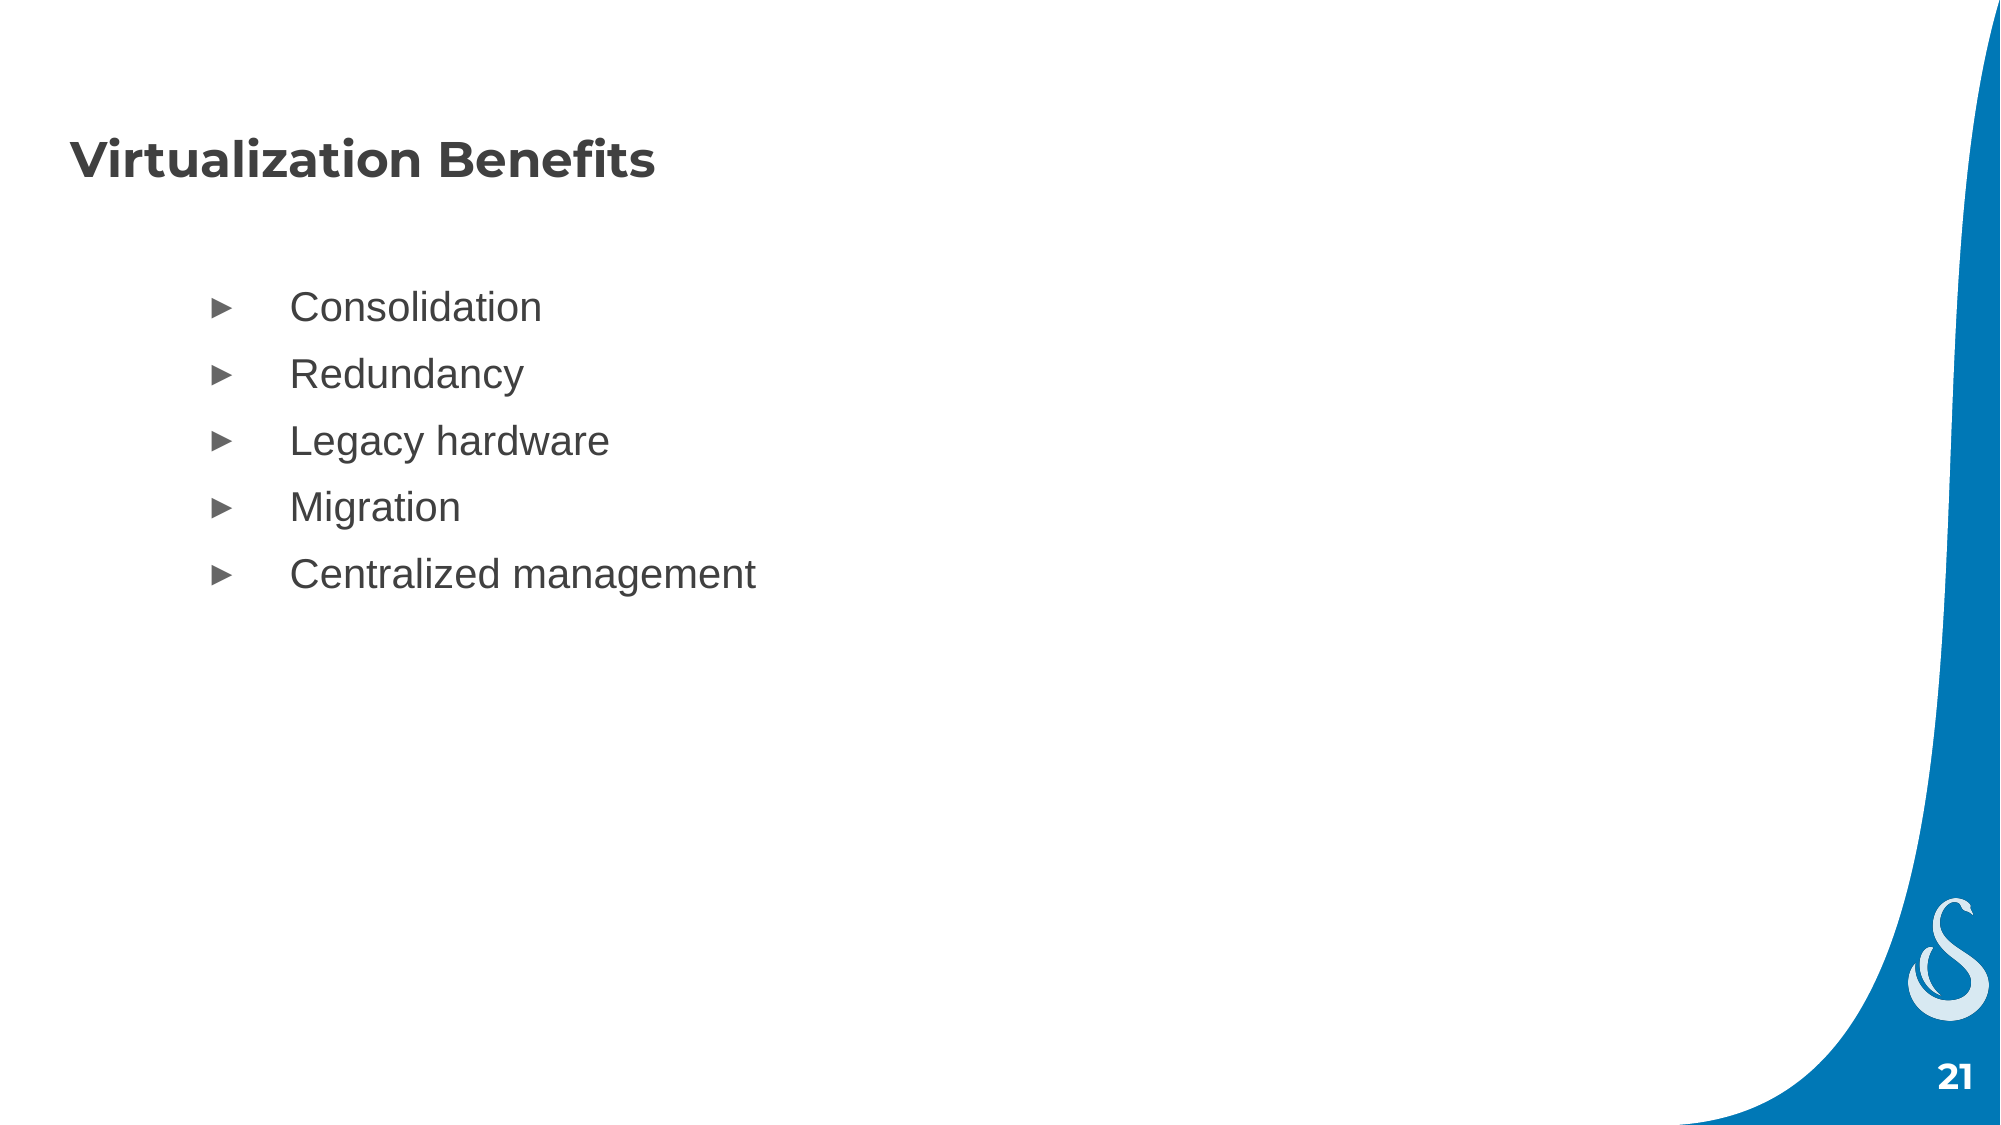

# Virtualization Benefits
Consolidation
Redundancy
Legacy hardware
Migration
Centralized management
21